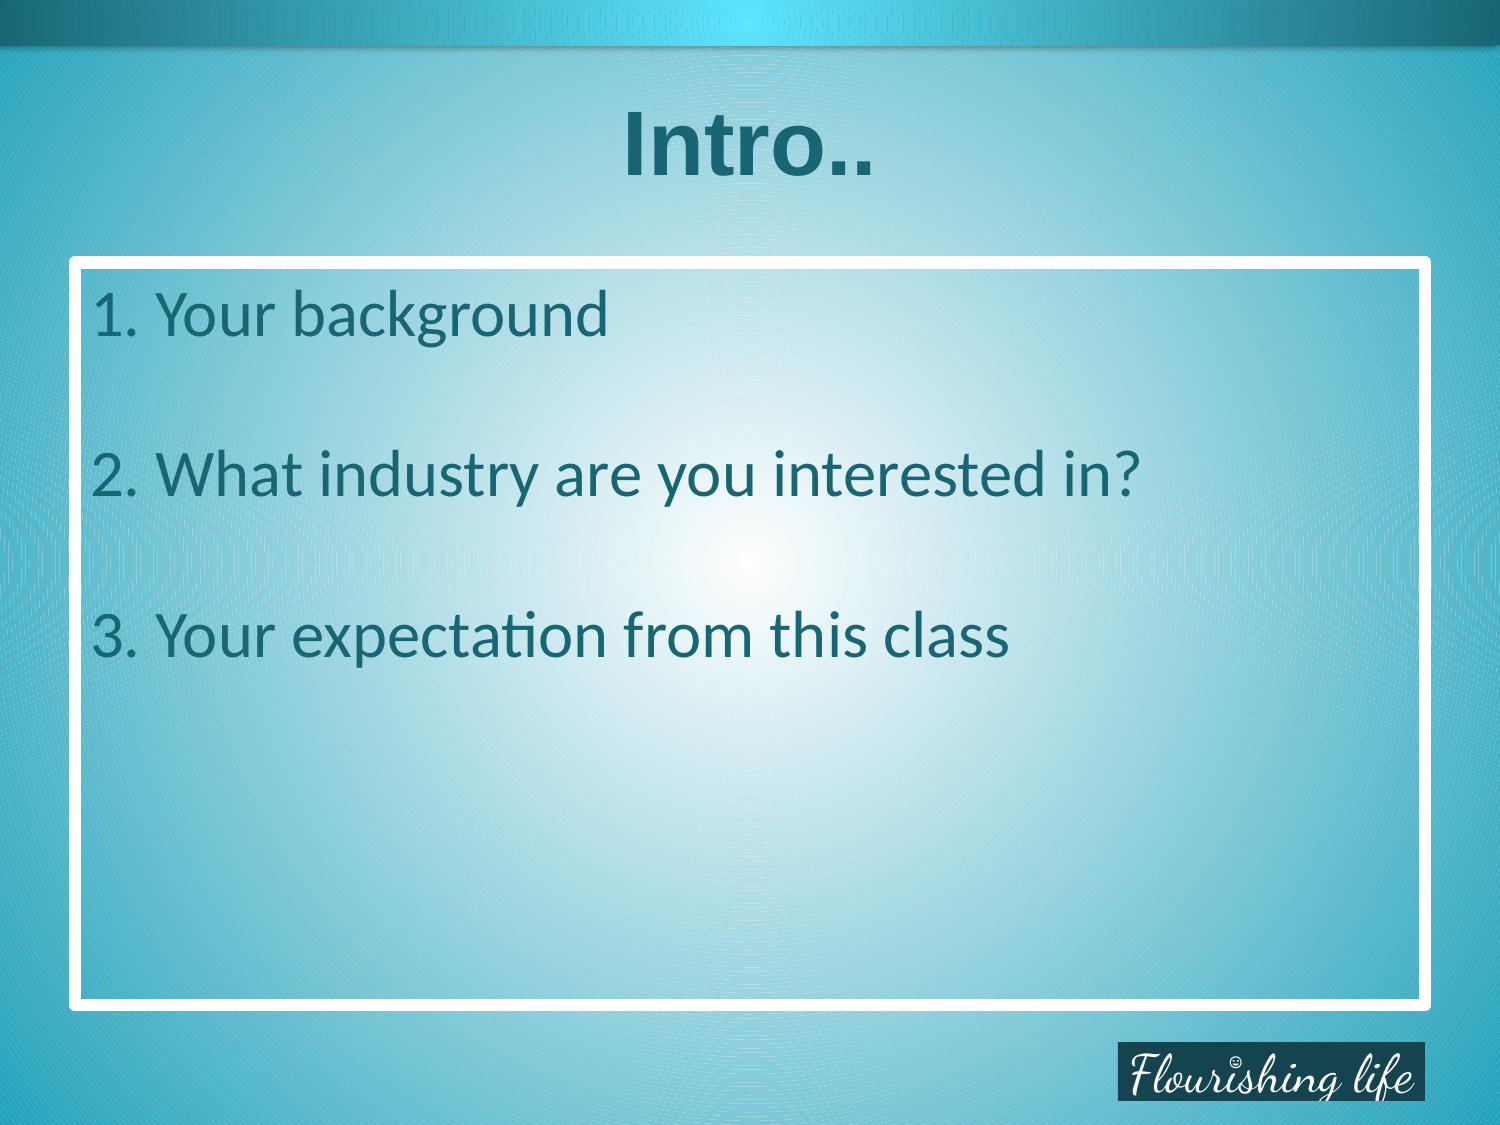

# Intro..
1. Your background
2. What industry are you interested in?
3. Your expectation from this class